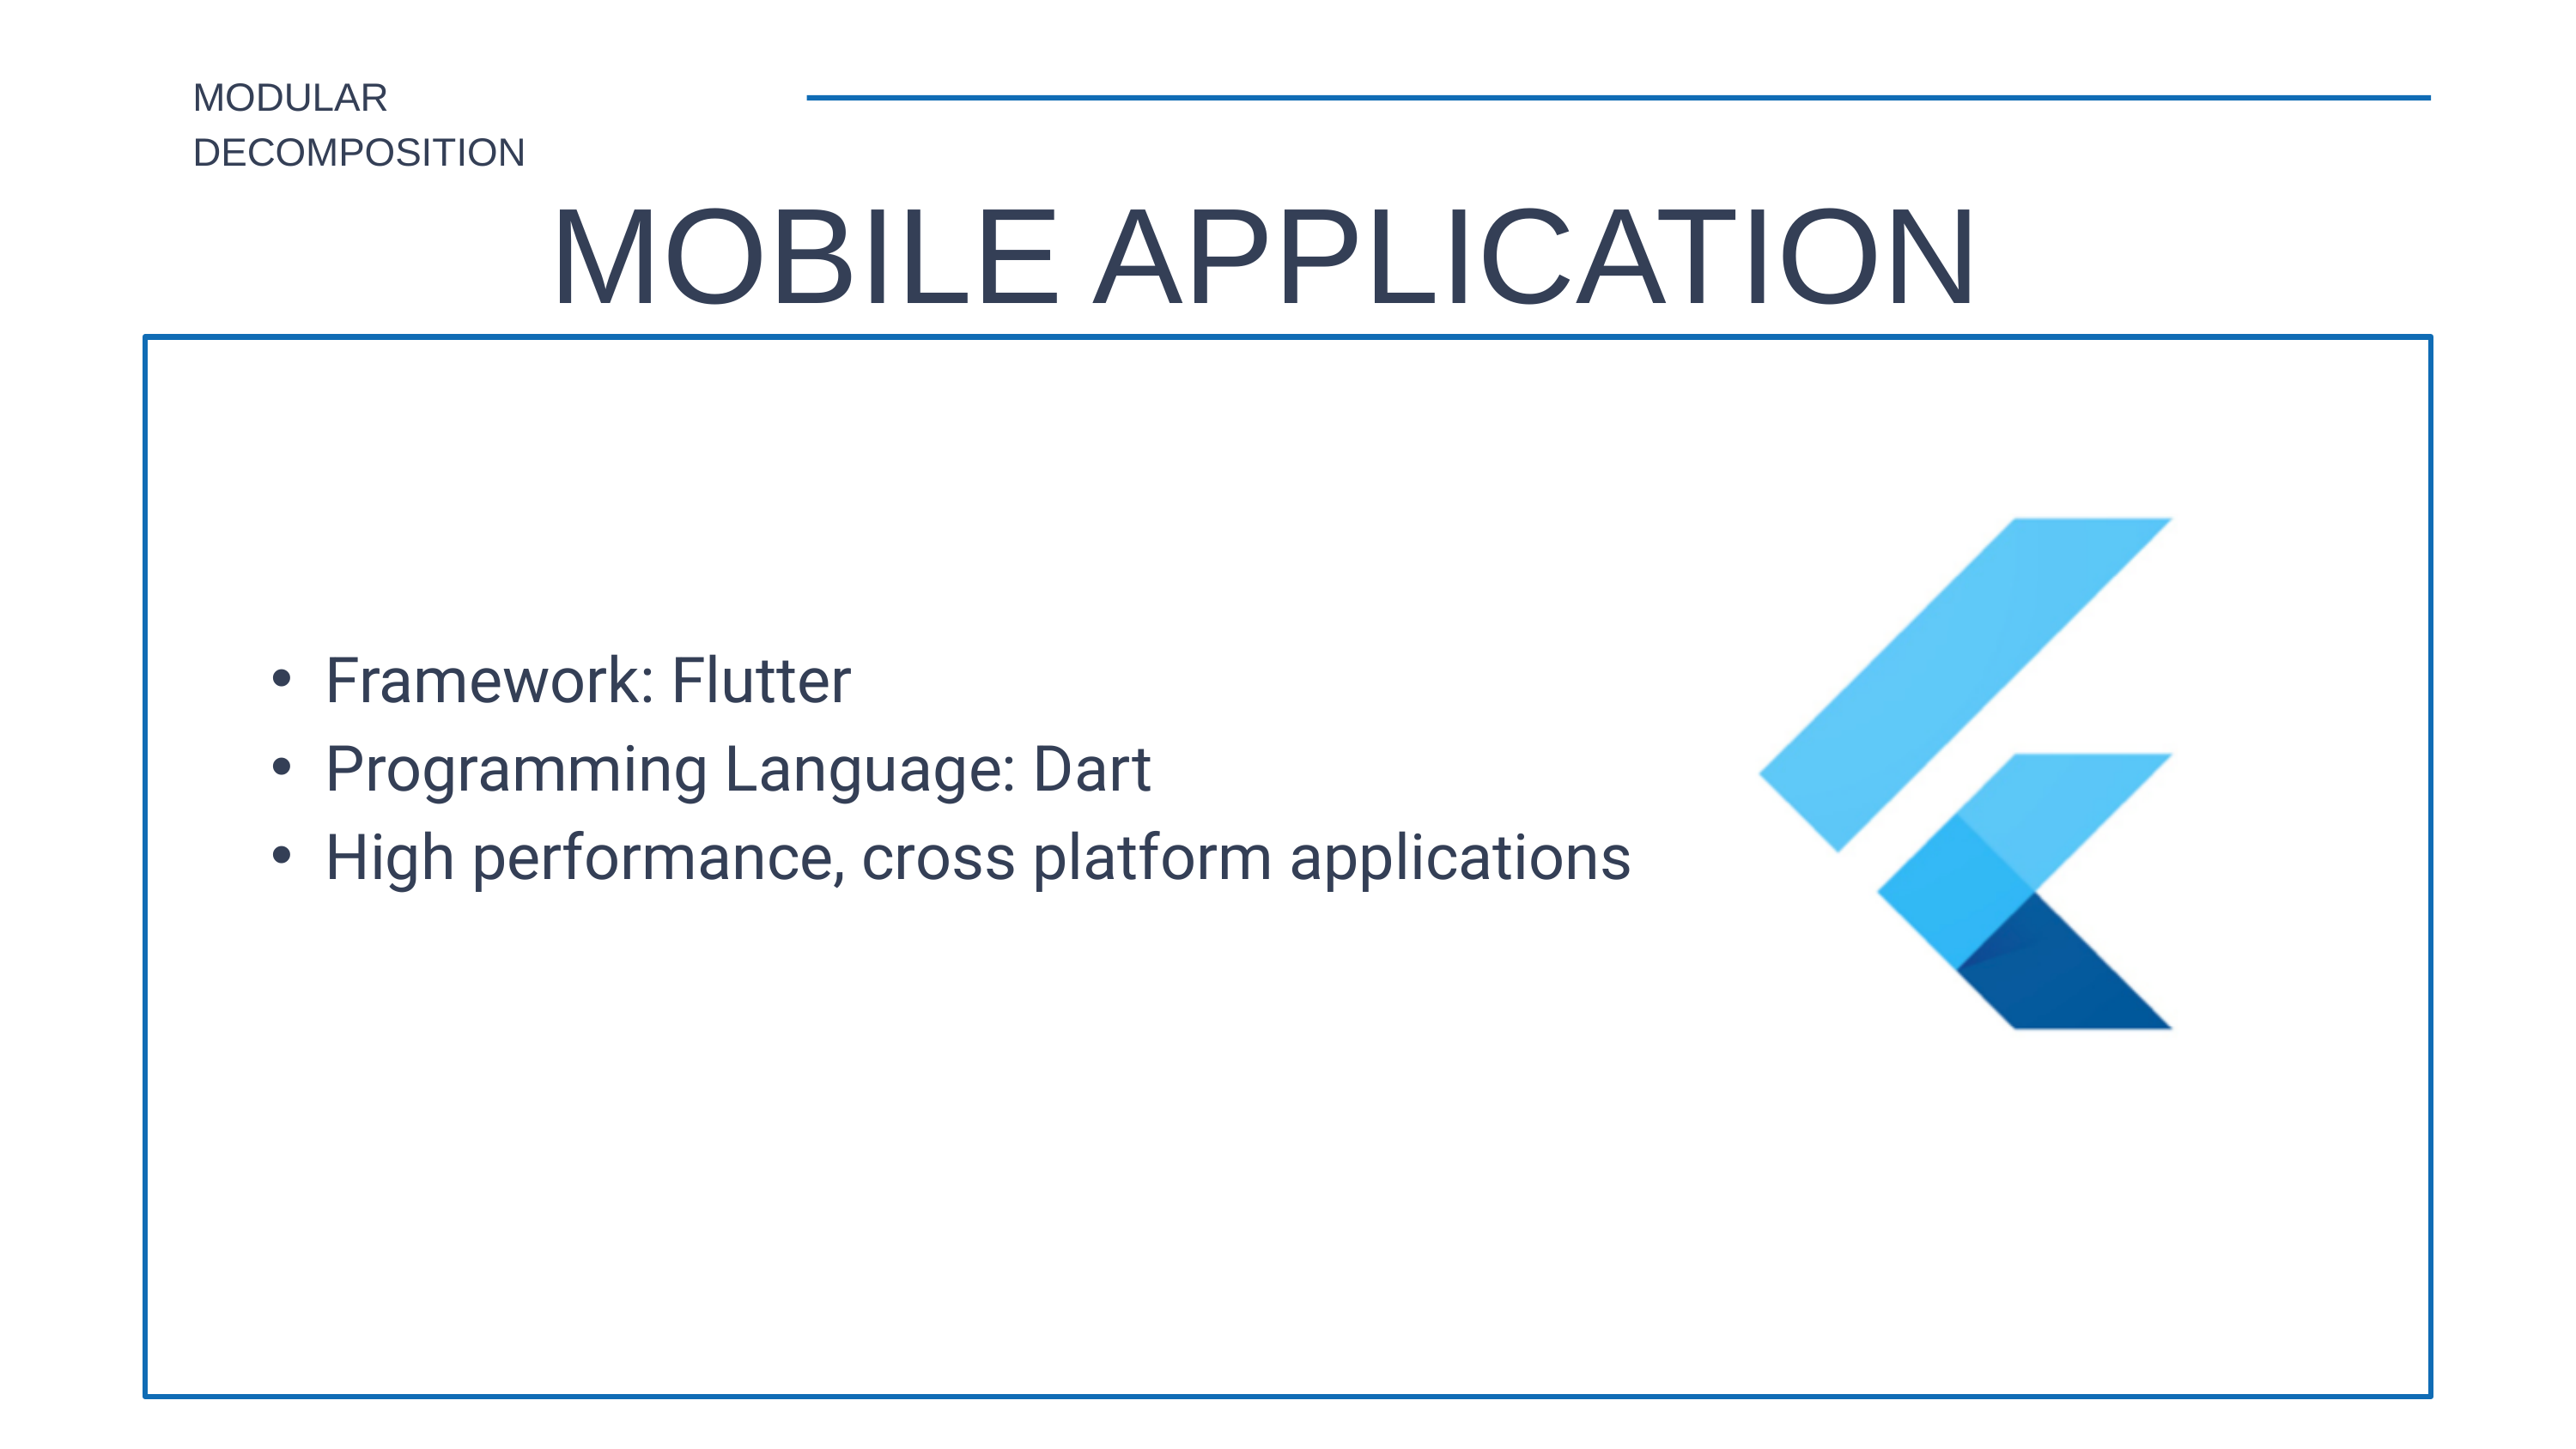

MODULAR DECOMPOSITION

MOBILE APPLICATION

Framework: Flutter
Programming Language: Dart
High performance, cross platform applications